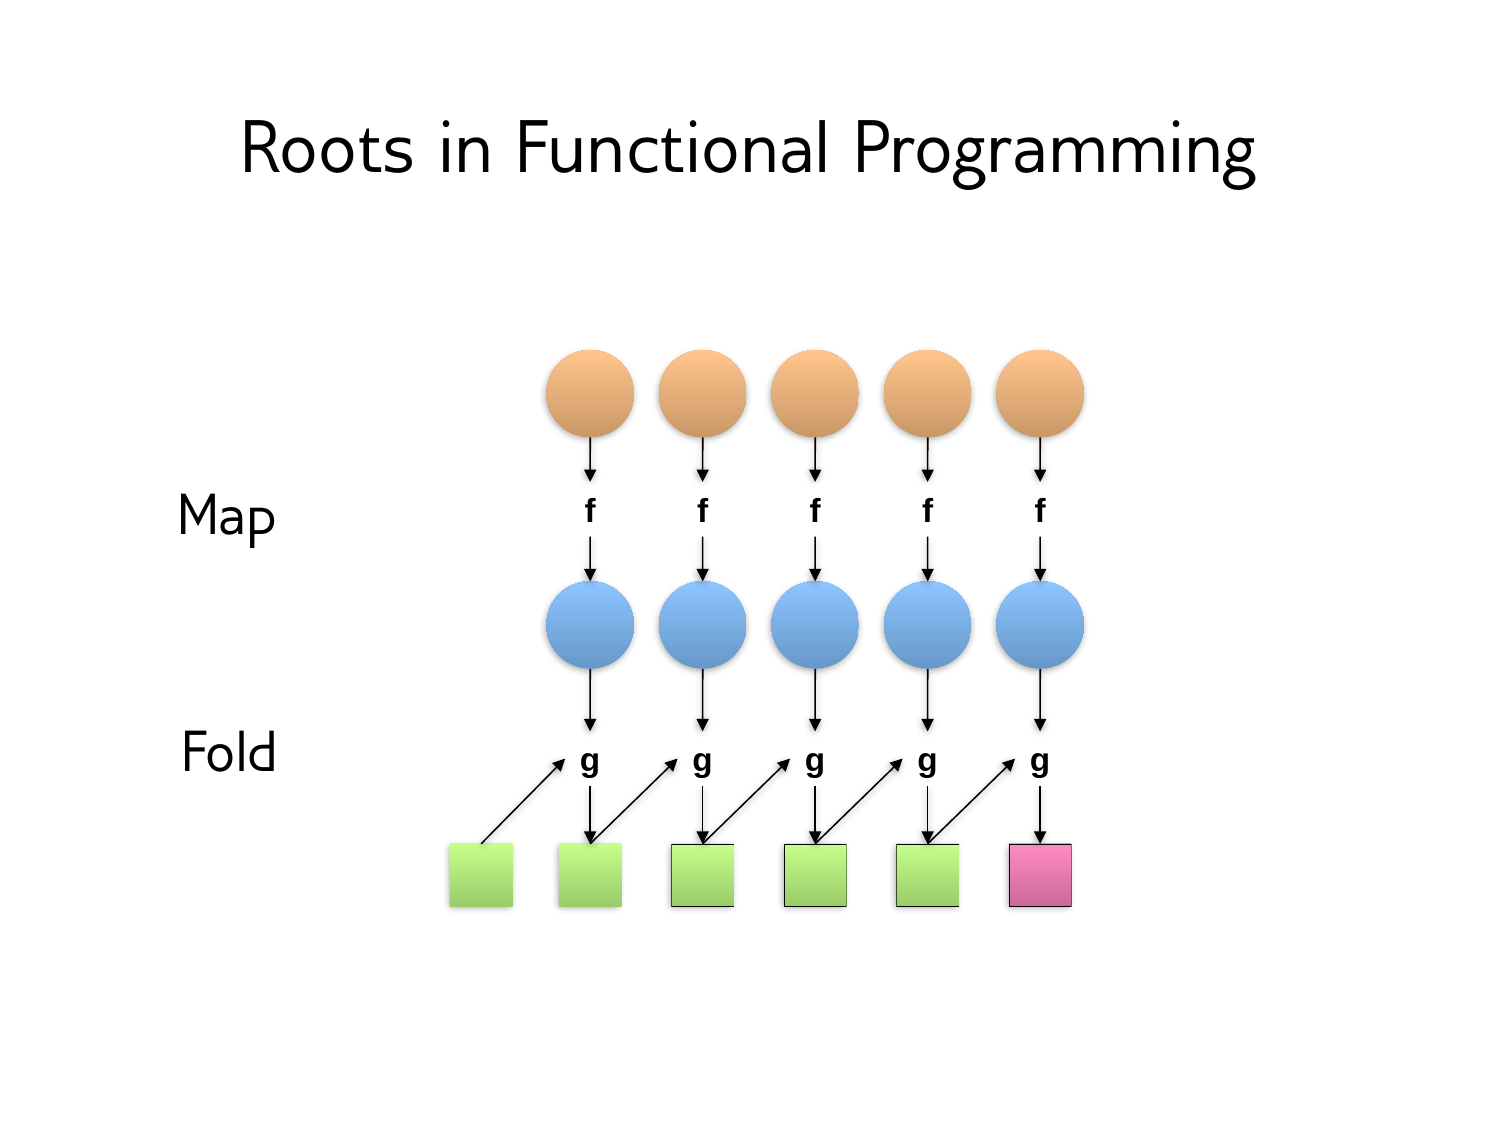

Roots in Functional Programming

Map
f
f
f
f
f

Fold
g
g
g
g
g